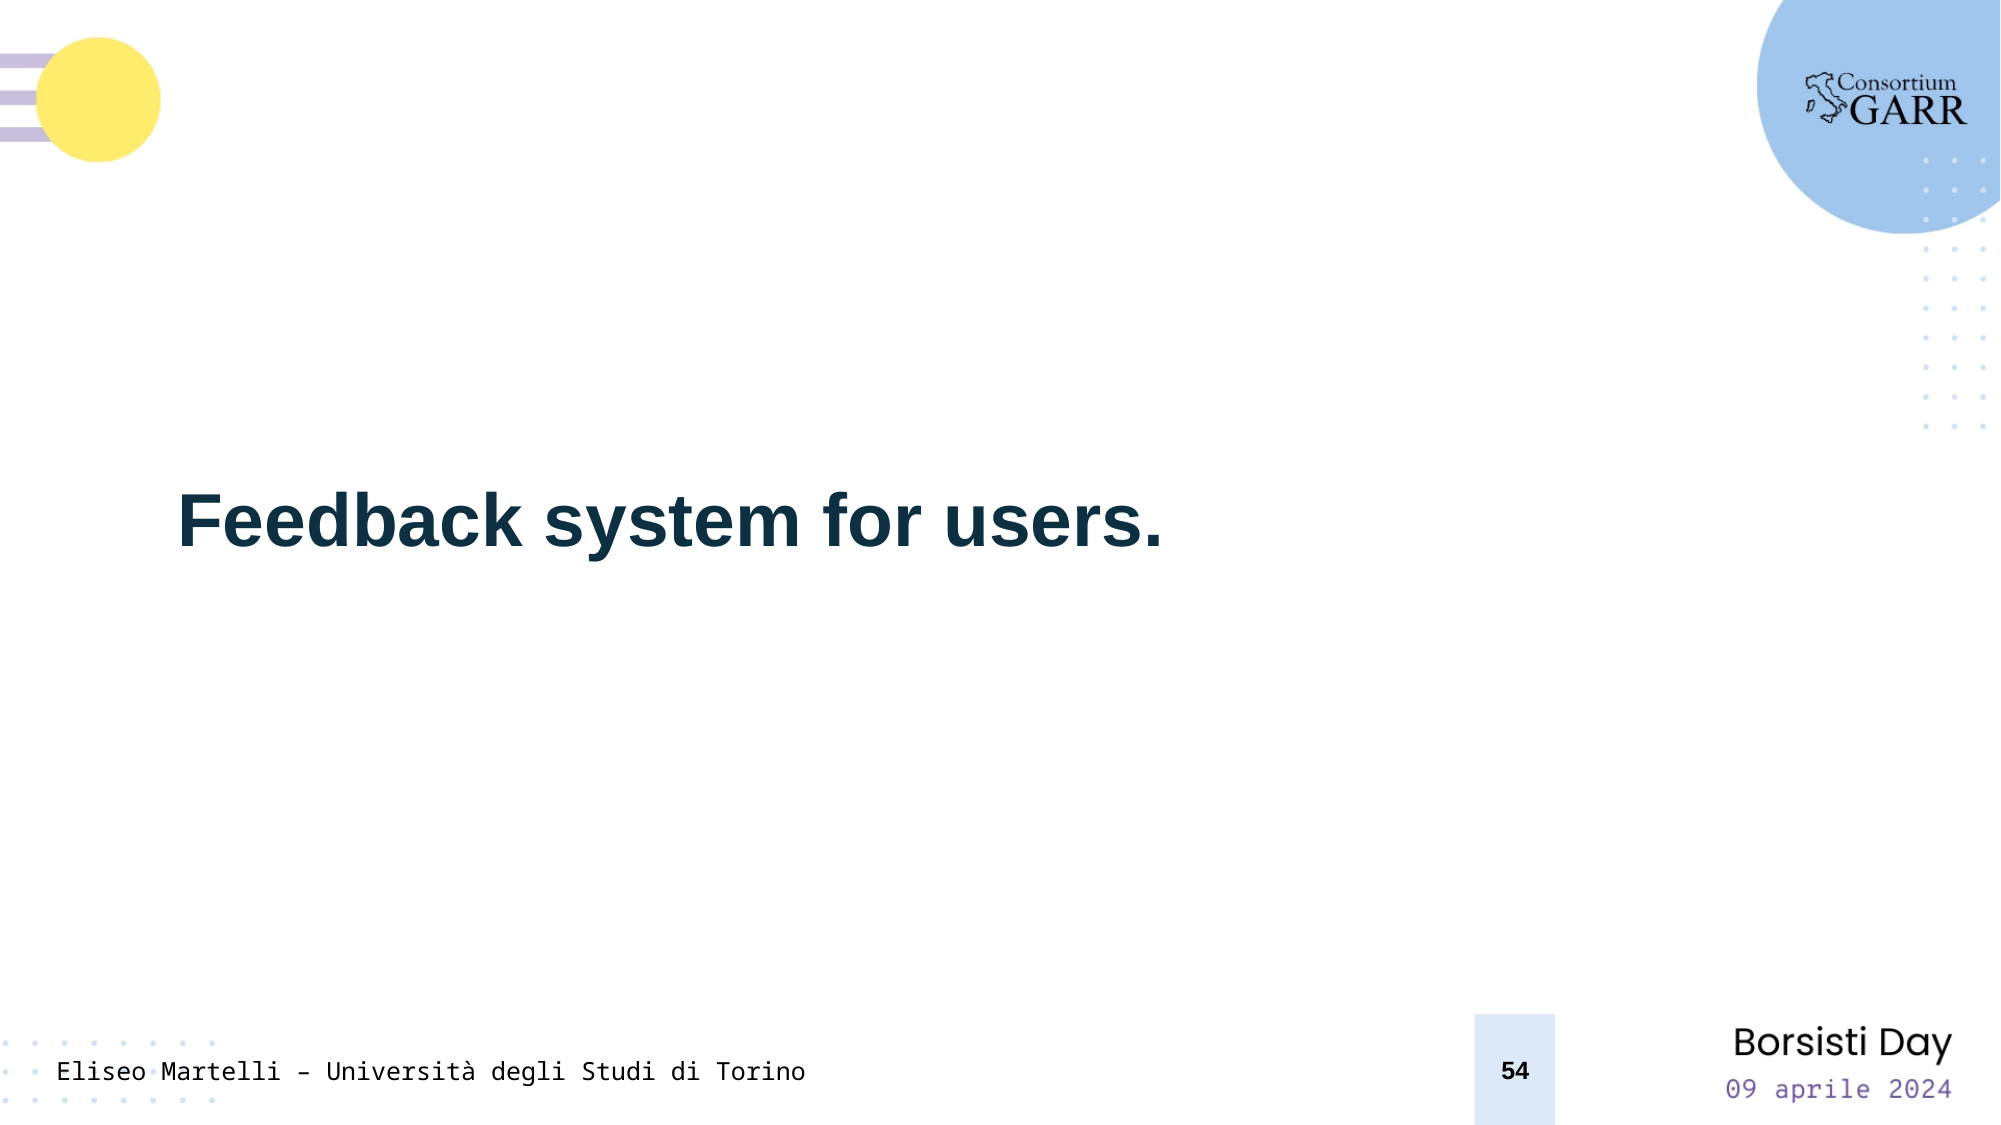

.
?

ARCHITECTURE
Feedback system for users.
54
Eliseo Martelli – Università degli Studi di Torino